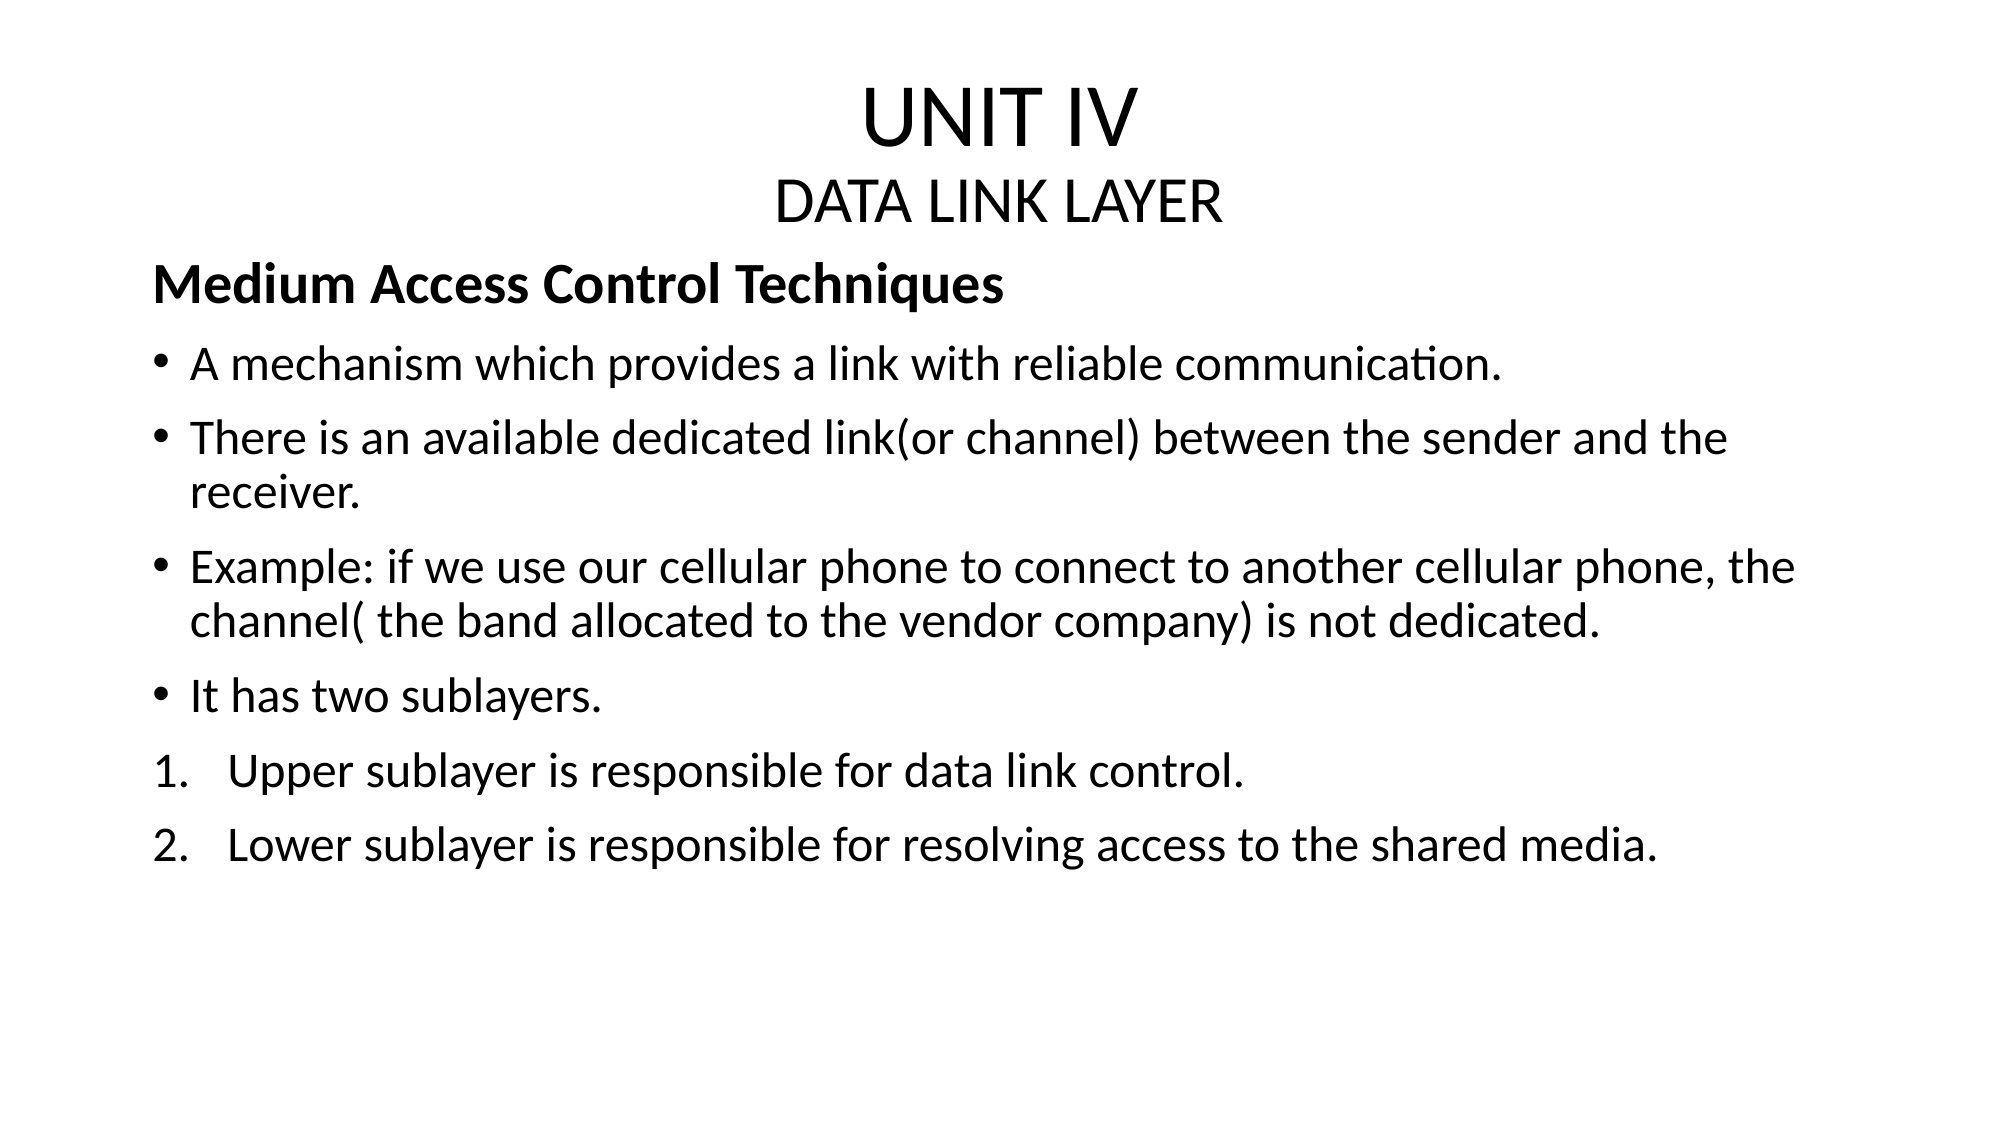

# UNIT IV DATA LINK LAYER
Medium Access Control Techniques
A mechanism which provides a link with reliable communication.
There is an available dedicated link(or channel) between the sender and the receiver.
Example: if we use our cellular phone to connect to another cellular phone, the channel( the band allocated to the vendor company) is not dedicated.
It has two sublayers.
Upper sublayer is responsible for data link control.
Lower sublayer is responsible for resolving access to the shared media.